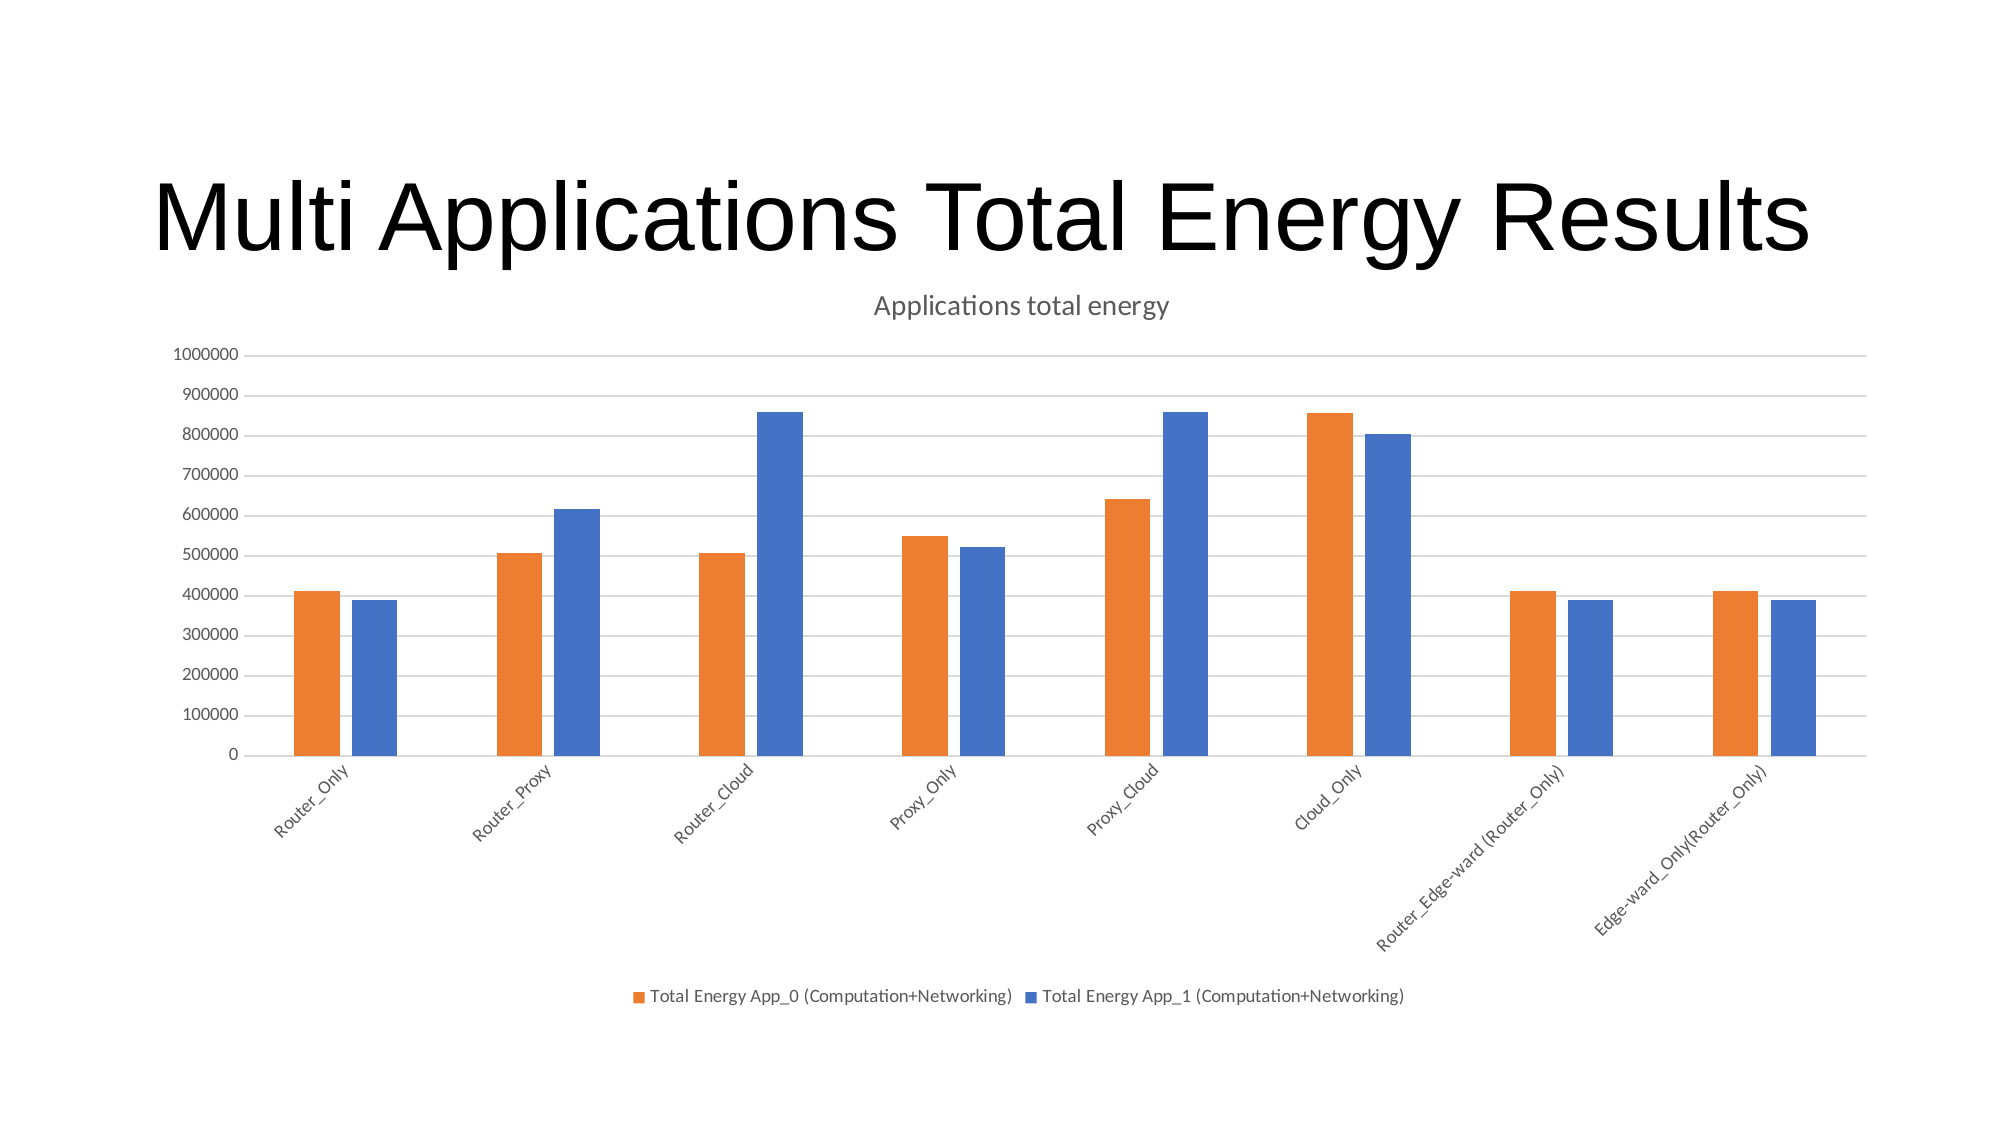

# Multi Applications Total Energy Results

### Chart:  Applications total energy

| Category | Total Energy App_0 (Computation+Networking) | Total Energy App_1 (Computation+Networking) |
|---|---|---|
| Router_Only | 411701.8325959545 | 390123.5191919704 |
| Router_Proxy | 508538.0623428518 | 616883.6355499913 |
| Router_Cloud | 508538.0635428228 | 861496.4899356882 |
| Proxy_Only | 550163.4197307 | 522091.9000116448 |
| Proxy_Cloud | 643900.5520964433 | 861496.4946787972 |
| Cloud_Only | 858141.8923436999 | 804271.9238968971 |
| Router_Edge-ward (Router_Only) | 411701.8329547618 | 390123.5219552566 |
| Edge-ward_Only(Router_Only) | 411701.8328594618 | 390123.52195122815 |